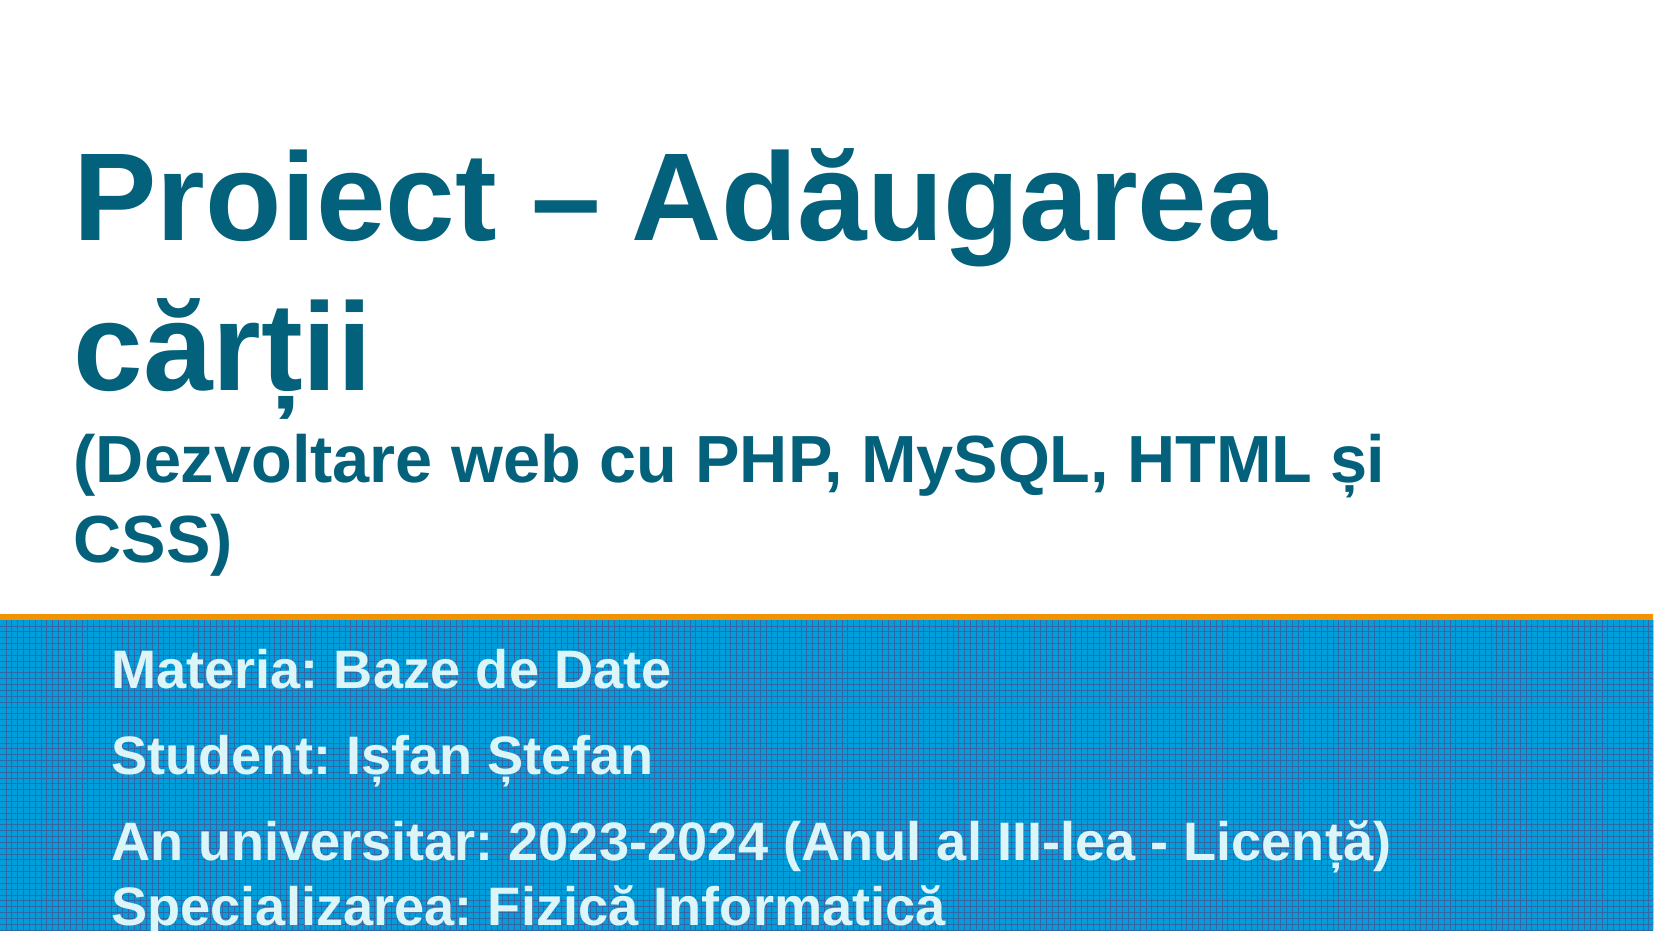

# Proiect – Adăugarea cărții (Dezvoltare web cu PHP, MySQL, HTML și CSS)
Materia: Baze de Date
Student: Ișfan Ștefan
An universitar: 2023-2024 (Anul al III-lea - Licență)
Specializarea: Fizică Informatică